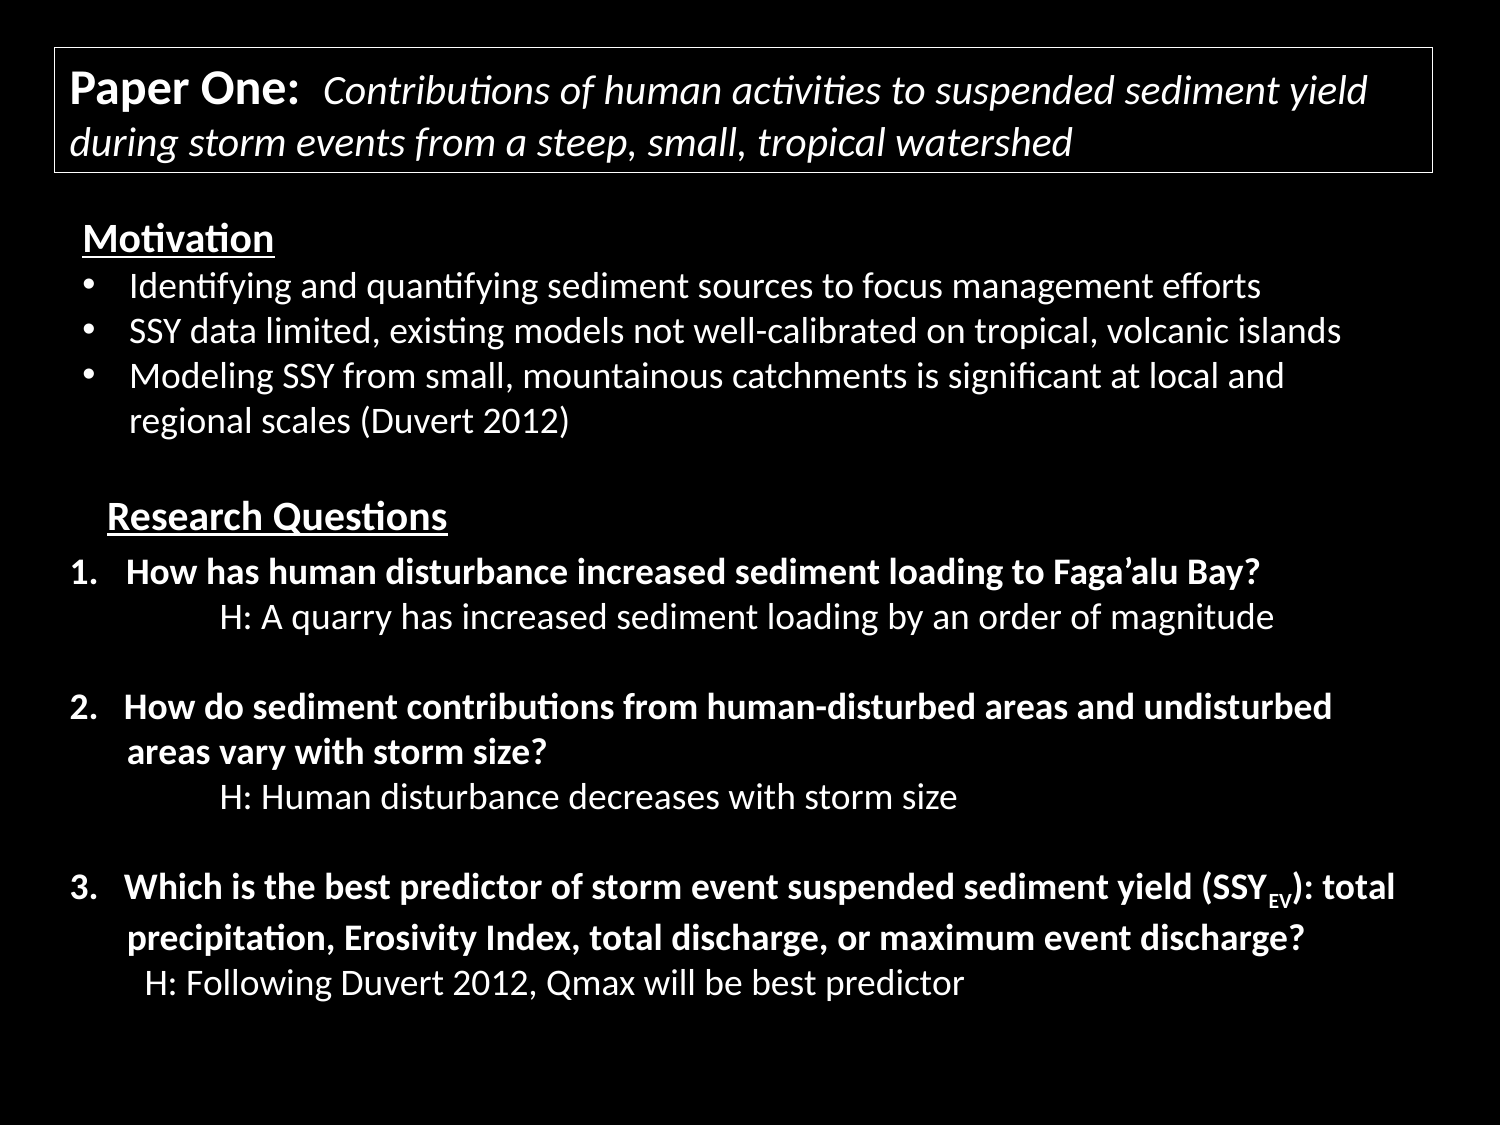

Paper One:  Contributions of human activities to suspended sediment yield during storm events from a steep, small, tropical watershed
Motivation
Identifying and quantifying sediment sources to focus management efforts
SSY data limited, existing models not well-calibrated on tropical, volcanic islands
Modeling SSY from small, mountainous catchments is significant at local and regional scales (Duvert 2012)
Research Questions
How has human disturbance increased sediment loading to Faga’alu Bay?
	H: A quarry has increased sediment loading by an order of magnitude

2.   How do sediment contributions from human-disturbed areas and undisturbed areas vary with storm size?
	H: Human disturbance decreases with storm size

3.   Which is the best predictor of storm event suspended sediment yield (SSYEV): total precipitation, Erosivity Index, total discharge, or maximum event discharge?
	H: Following Duvert 2012, Qmax will be best predictor